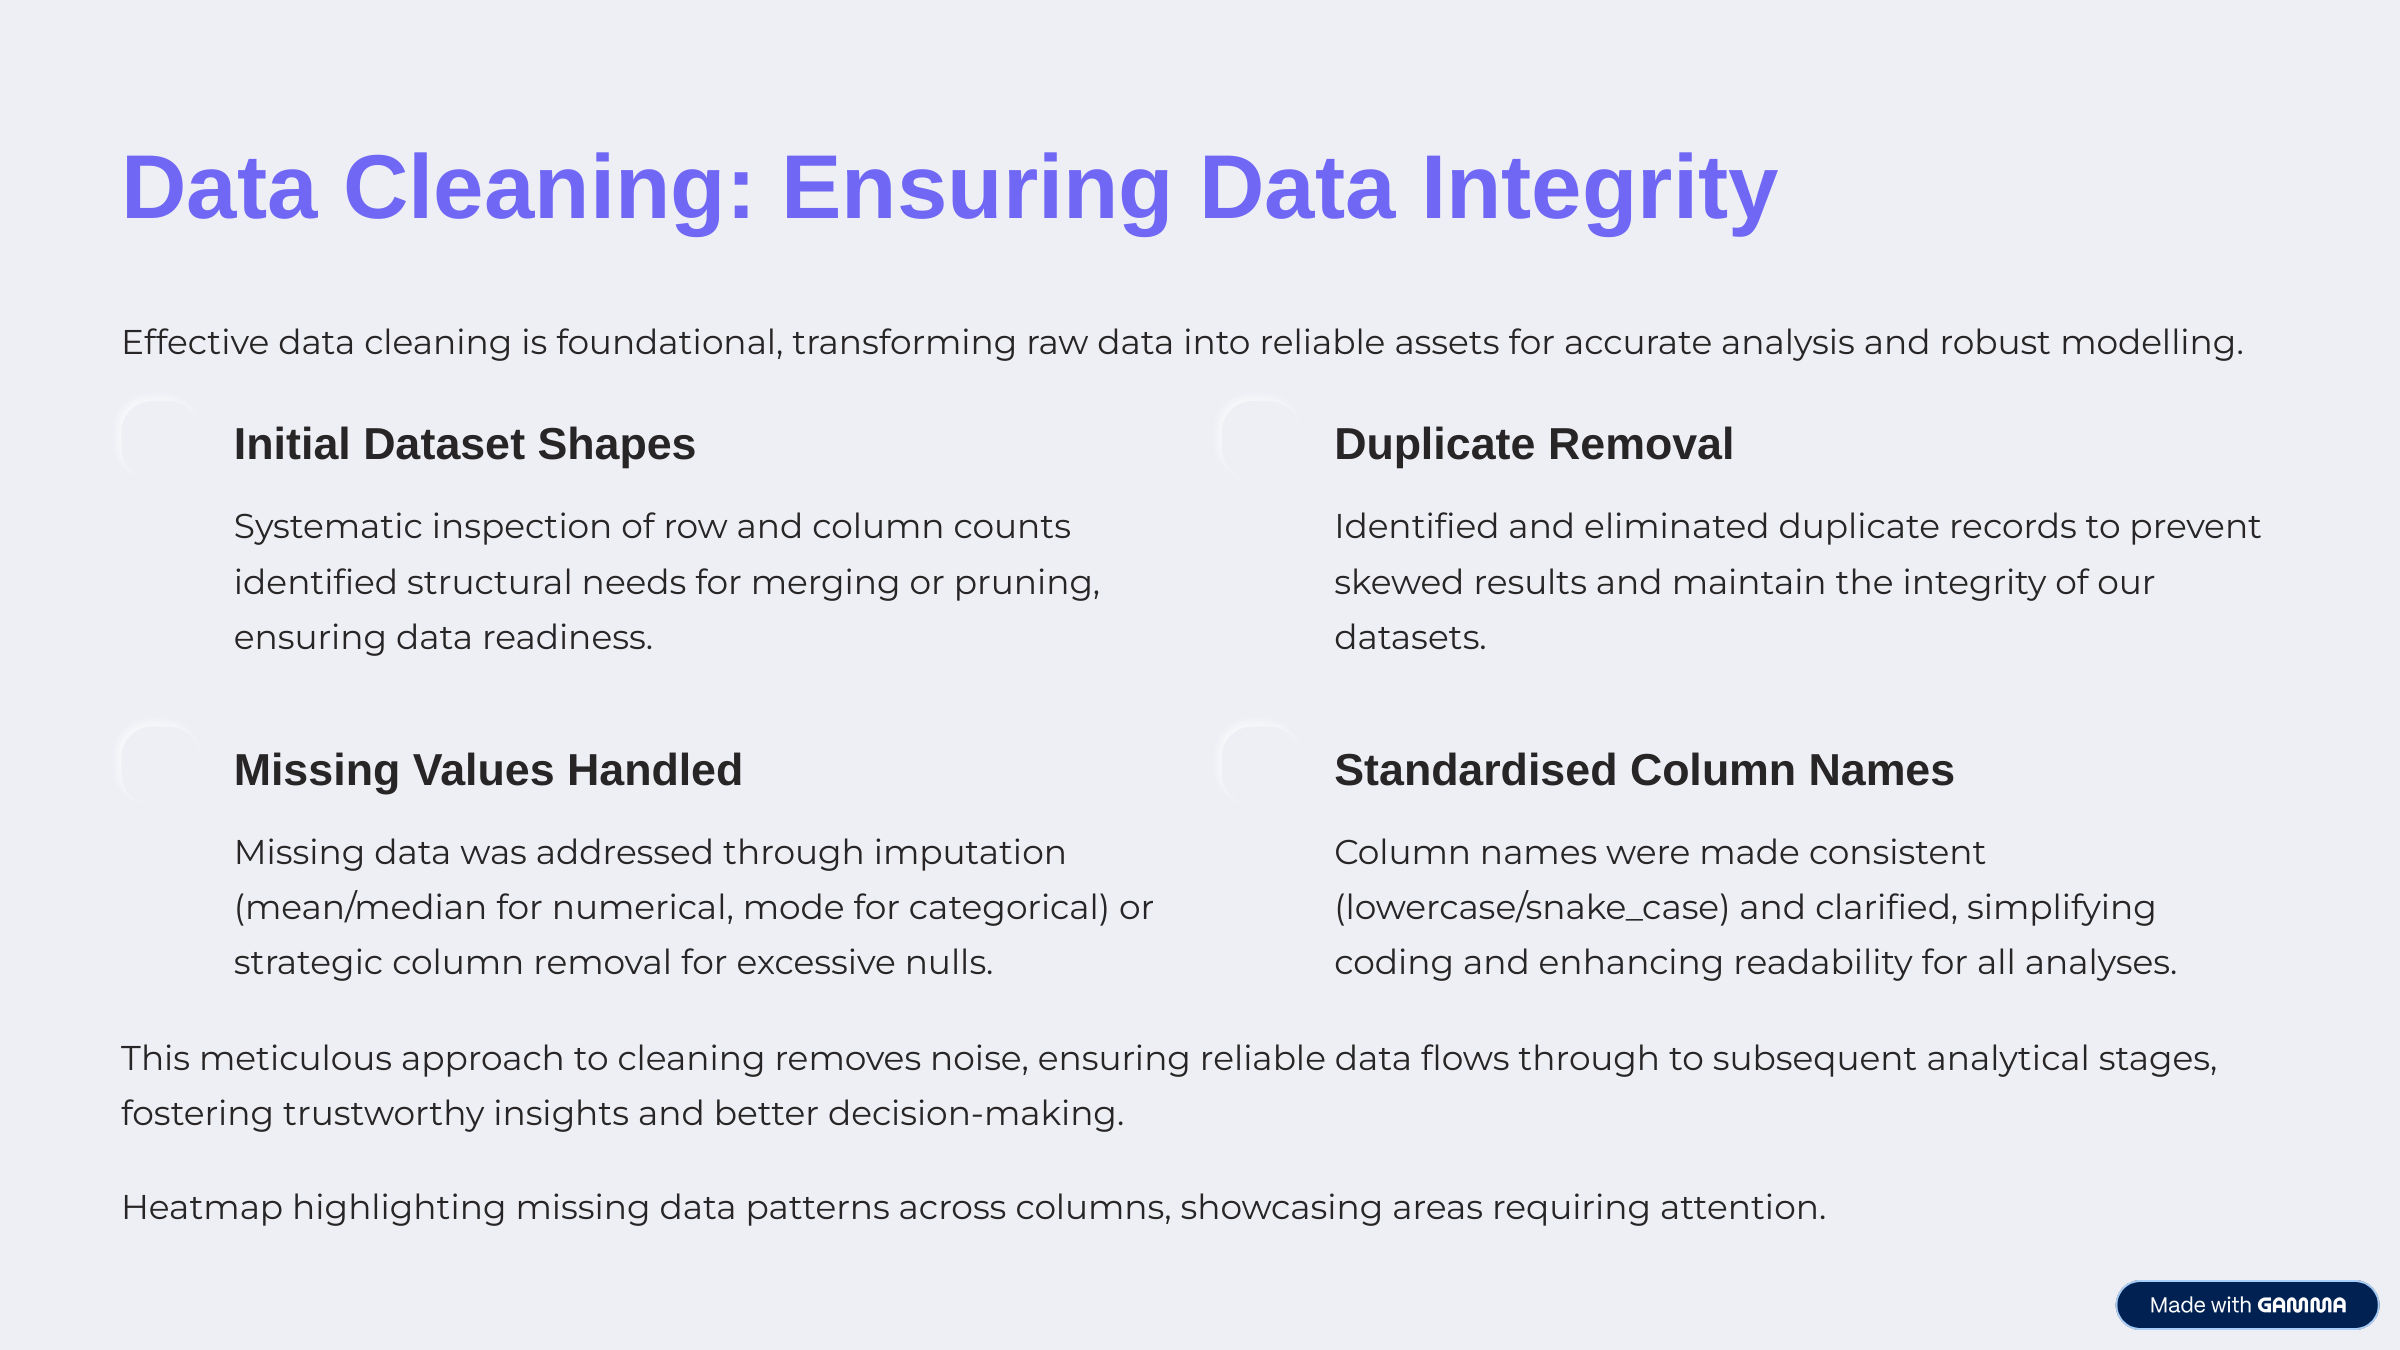

Data Cleaning: Ensuring Data Integrity
Effective data cleaning is foundational, transforming raw data into reliable assets for accurate analysis and robust modelling.

Initial Dataset Shapes
Duplicate Removal
Systematic inspection of row and column counts identified structural needs for merging or pruning, ensuring data readiness.
Identified and eliminated duplicate records to prevent skewed results and maintain the integrity of our datasets.

Missing Values Handled
Standardised Column Names
Missing data was addressed through imputation (mean/median for numerical, mode for categorical) or strategic column removal for excessive nulls.
Column names were made consistent (lowercase/snake_case) and clarified, simplifying coding and enhancing readability for all analyses.
This meticulous approach to cleaning removes noise, ensuring reliable data flows through to subsequent analytical stages, fostering trustworthy insights and better decision-making.
Heatmap highlighting missing data patterns across columns, showcasing areas requiring attention.